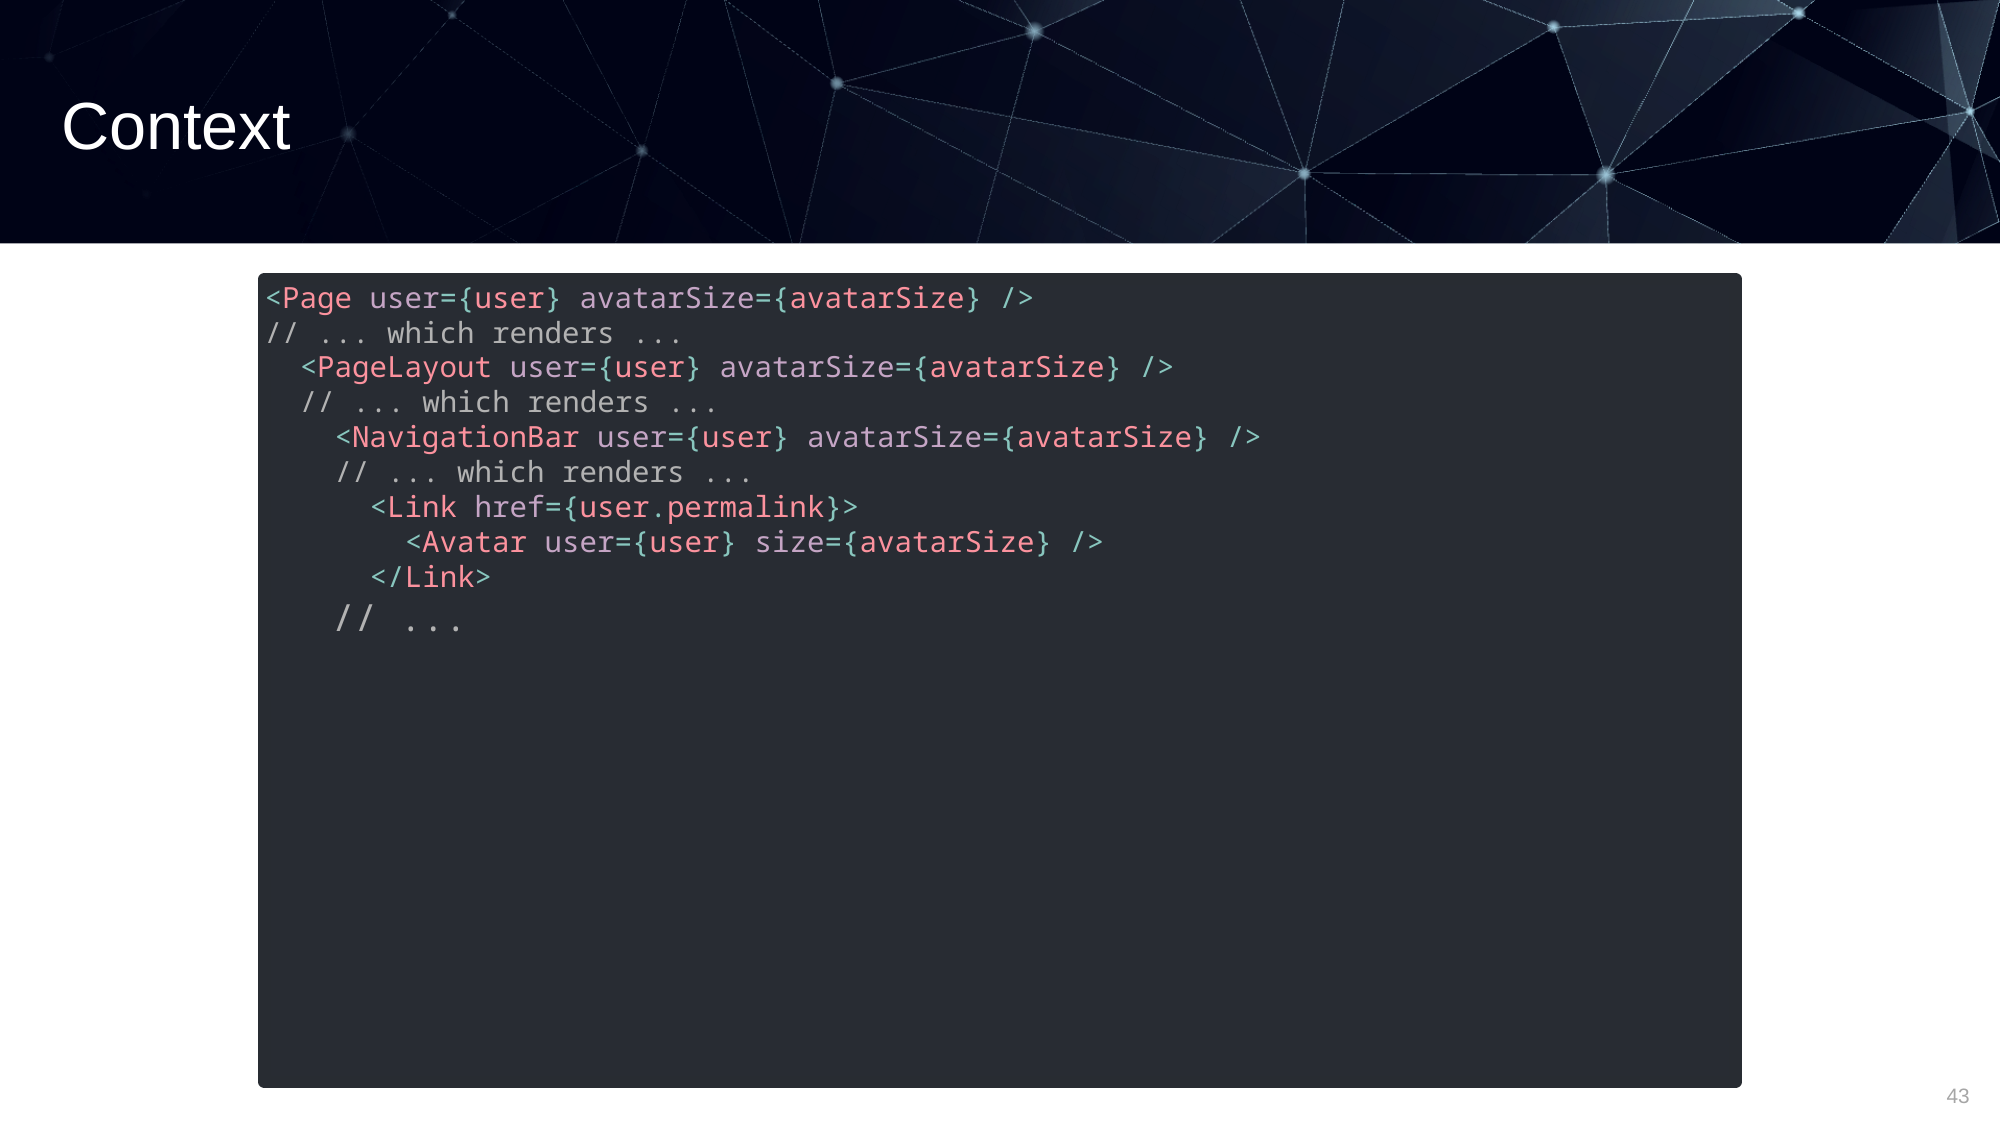

Context
<Page user={user} avatarSize={avatarSize} />
// ... which renders ...
  <PageLayout user={user} avatarSize={avatarSize} />
  // ... which renders ...
    <NavigationBar user={user} avatarSize={avatarSize} />
    // ... which renders ...
      <Link href={user.permalink}>
        <Avatar user={user} size={avatarSize} />
      </Link>
   // ...